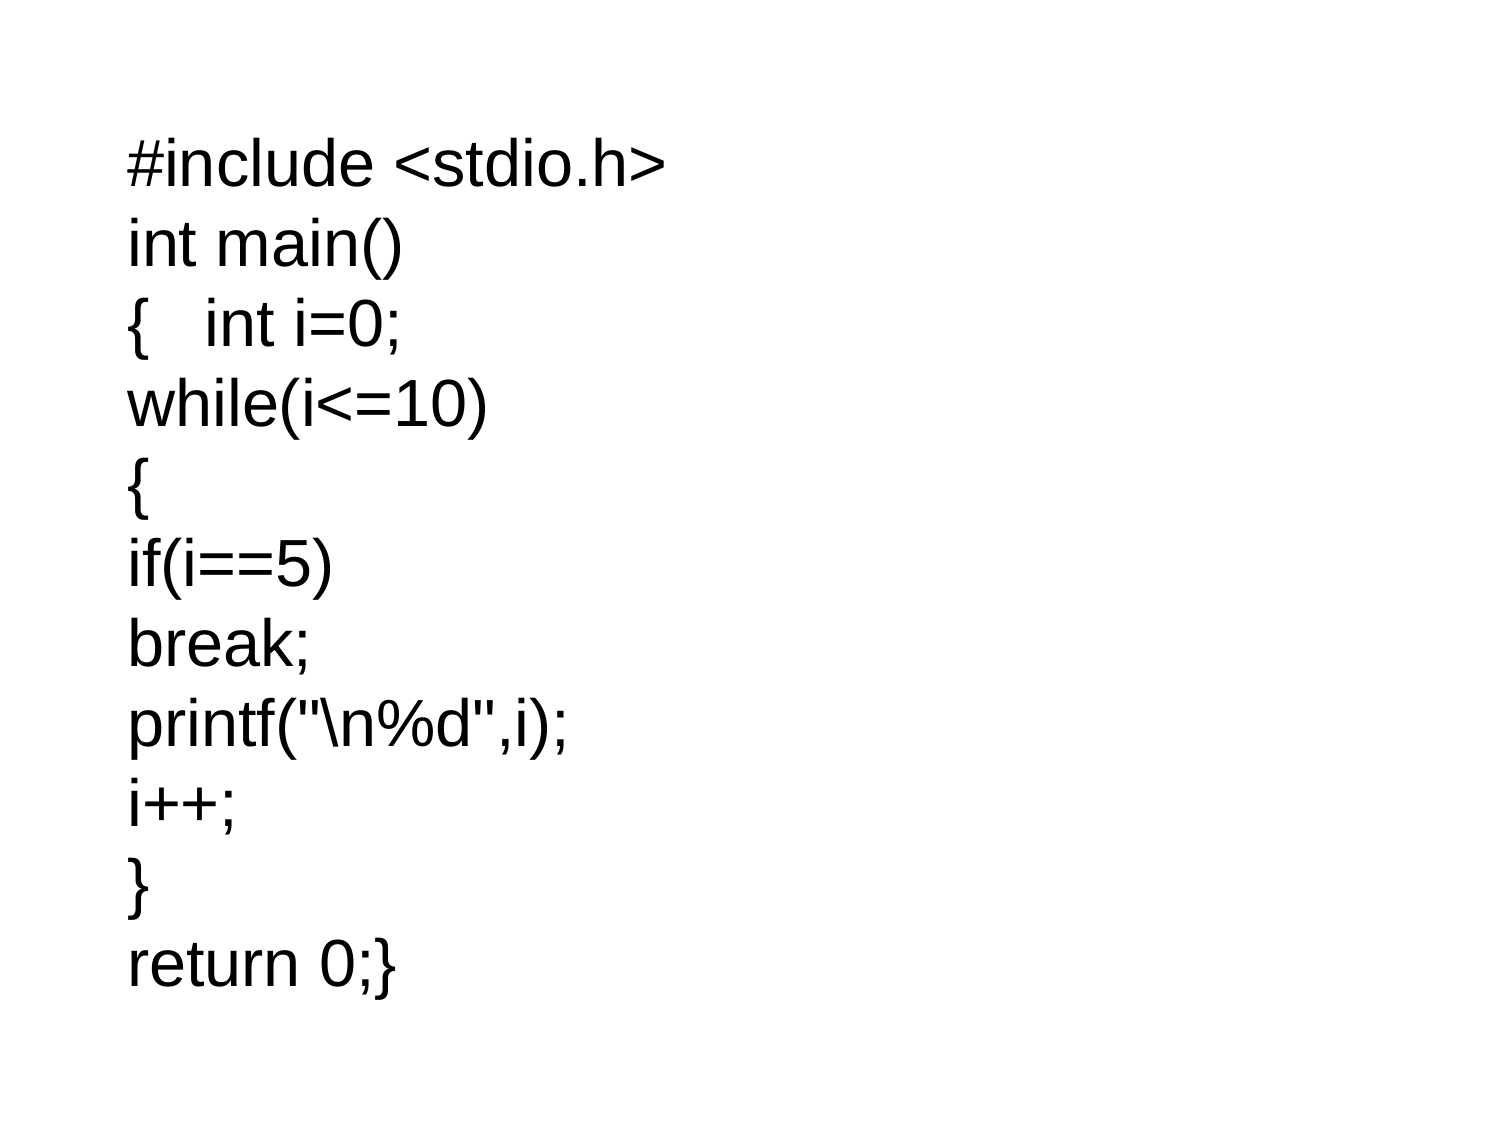

#include <stdio.h>
int main()
{   int i=0;
while(i<=10)
{
if(i==5)
break;
printf("\n%d",i);
i++;
}
return 0;}